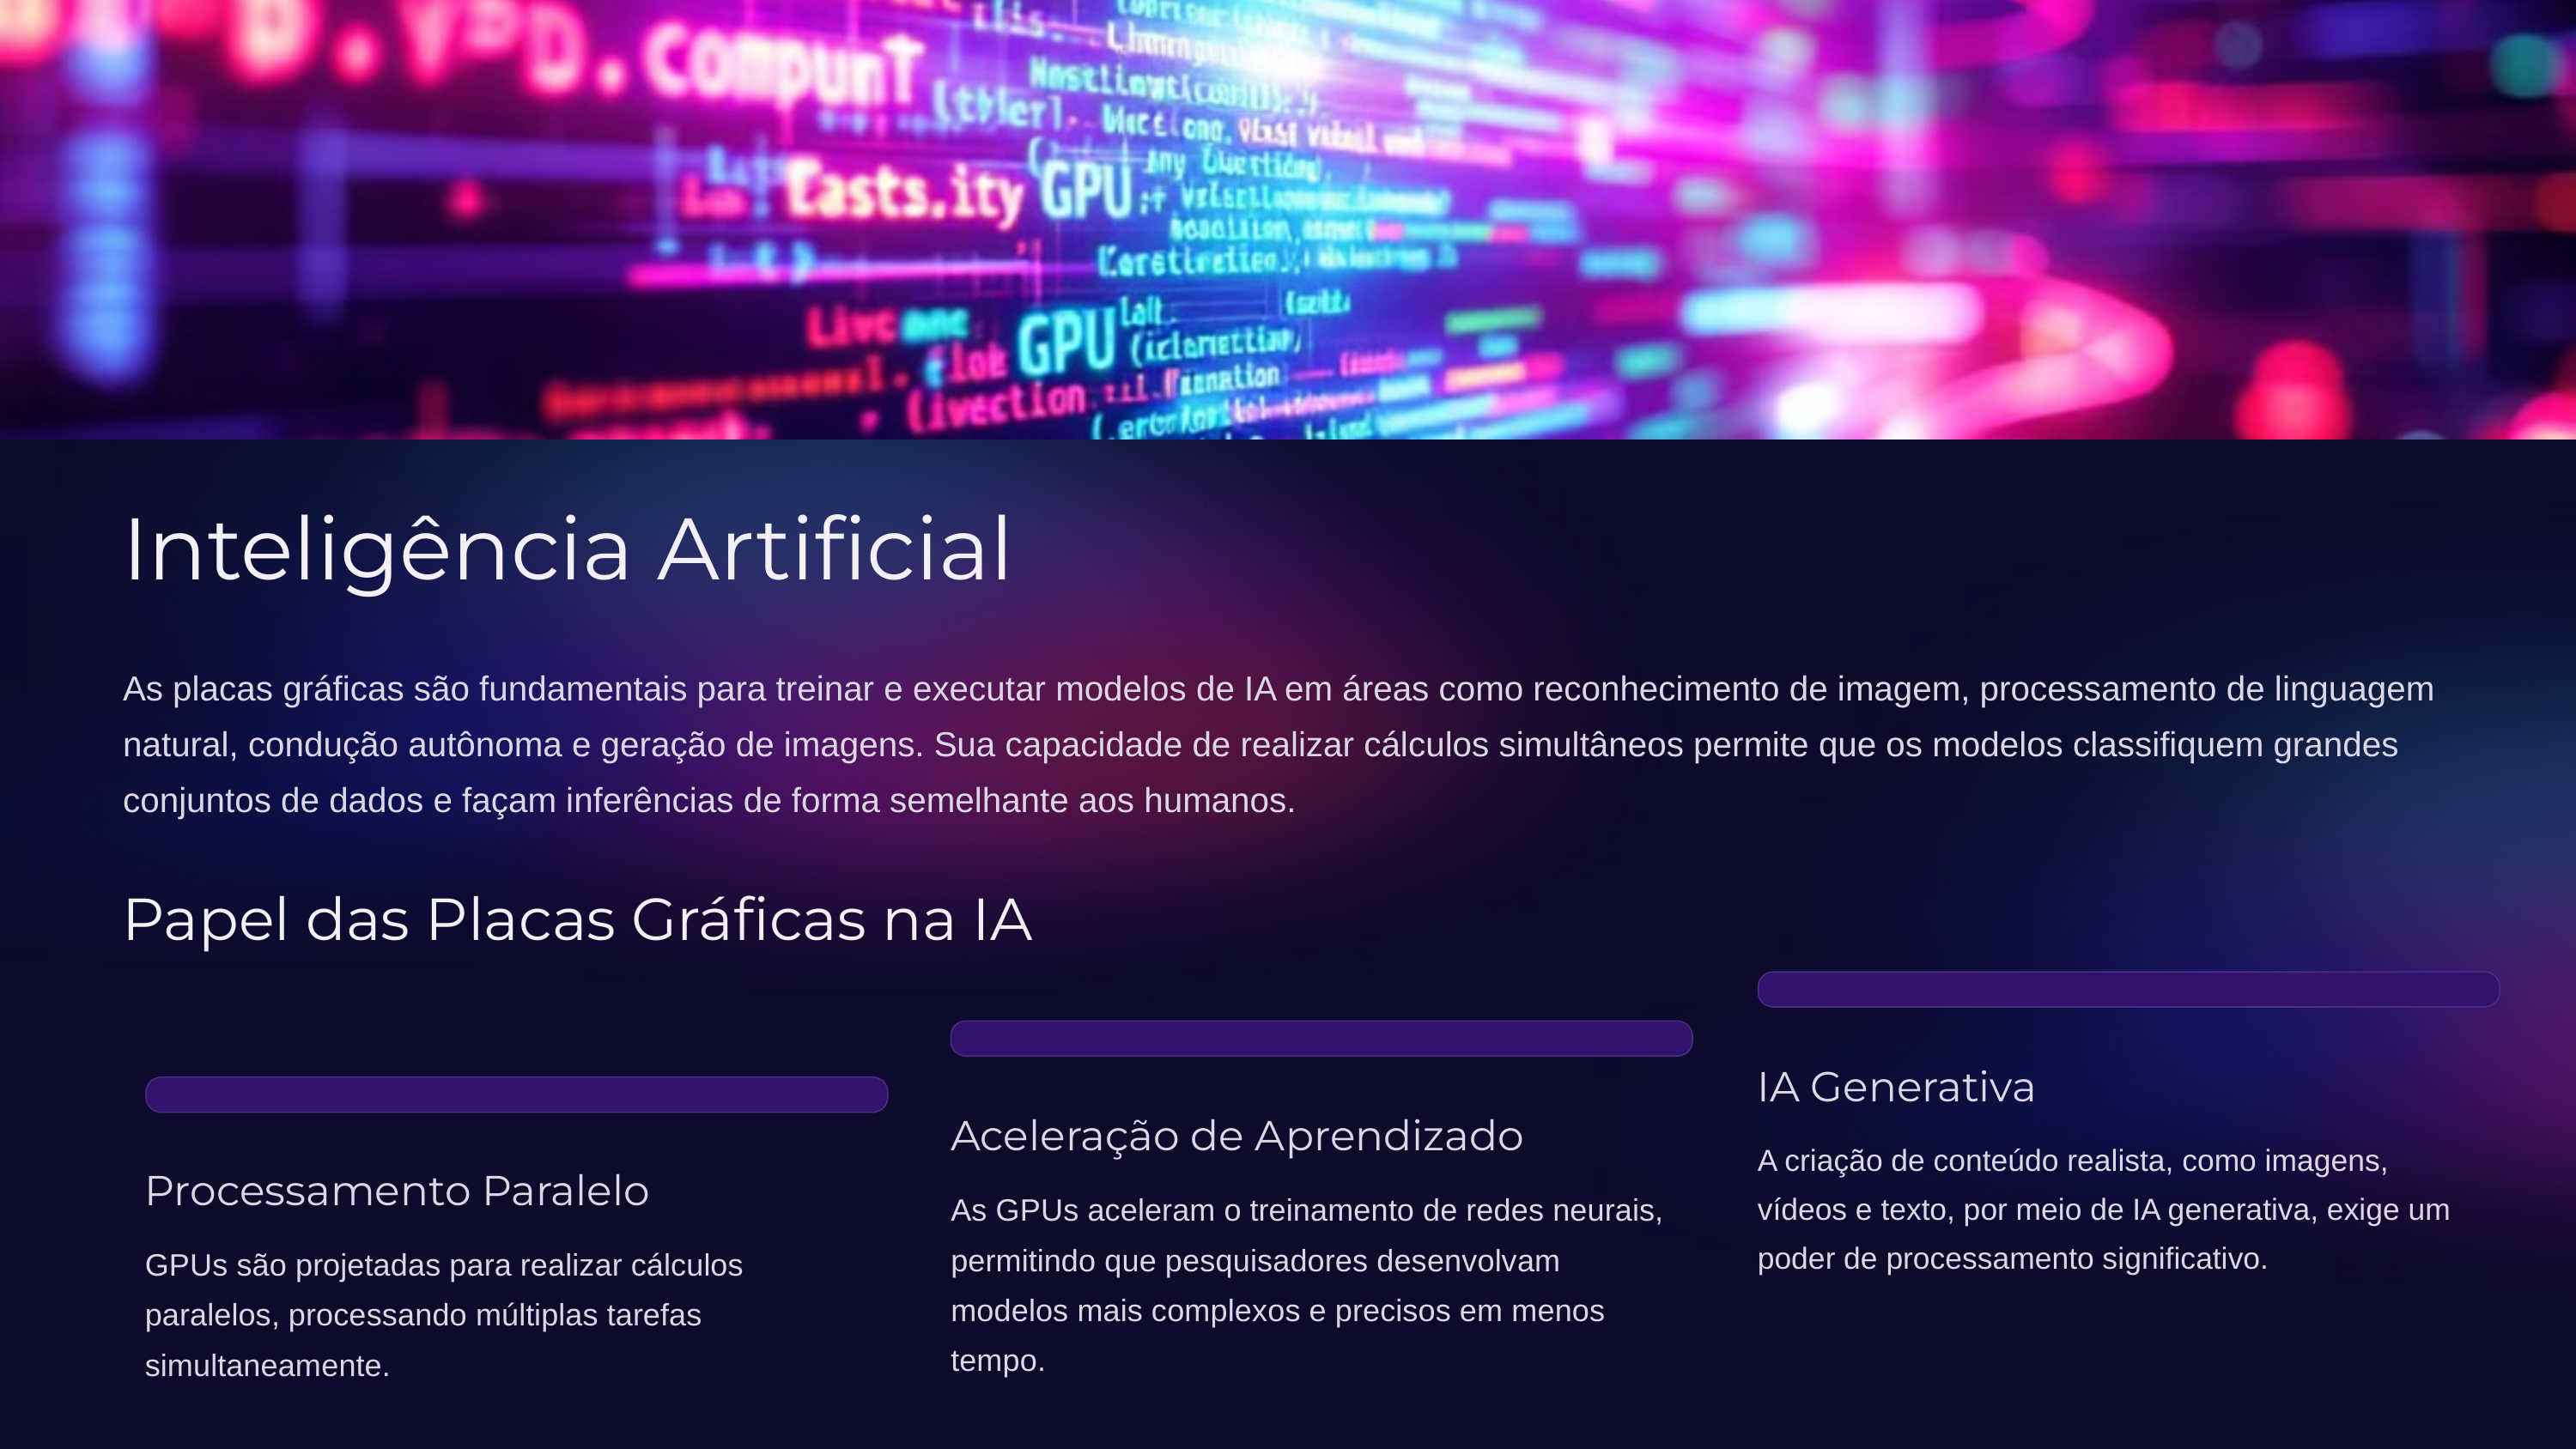

Inteligência Artificial

As placas gráficas são fundamentais para treinar e executar modelos de IA em áreas como reconhecimento de imagem, processamento de linguagem natural, condução autônoma e geração de imagens. Sua capacidade de realizar cálculos simultâneos permite que os modelos classifiquem grandes conjuntos de dados e façam inferências de forma semelhante aos humanos.

Papel das Placas Gráficas na IA

IA Generativa

Aceleração de Aprendizado

A criação de conteúdo realista, como imagens, vídeos e texto, por meio de IA generativa, exige um poder de processamento significativo.

Processamento Paralelo

As GPUs aceleram o treinamento de redes neurais, permitindo que pesquisadores desenvolvam modelos mais complexos e precisos em menos tempo.

GPUs são projetadas para realizar cálculos paralelos, processando múltiplas tarefas simultaneamente.